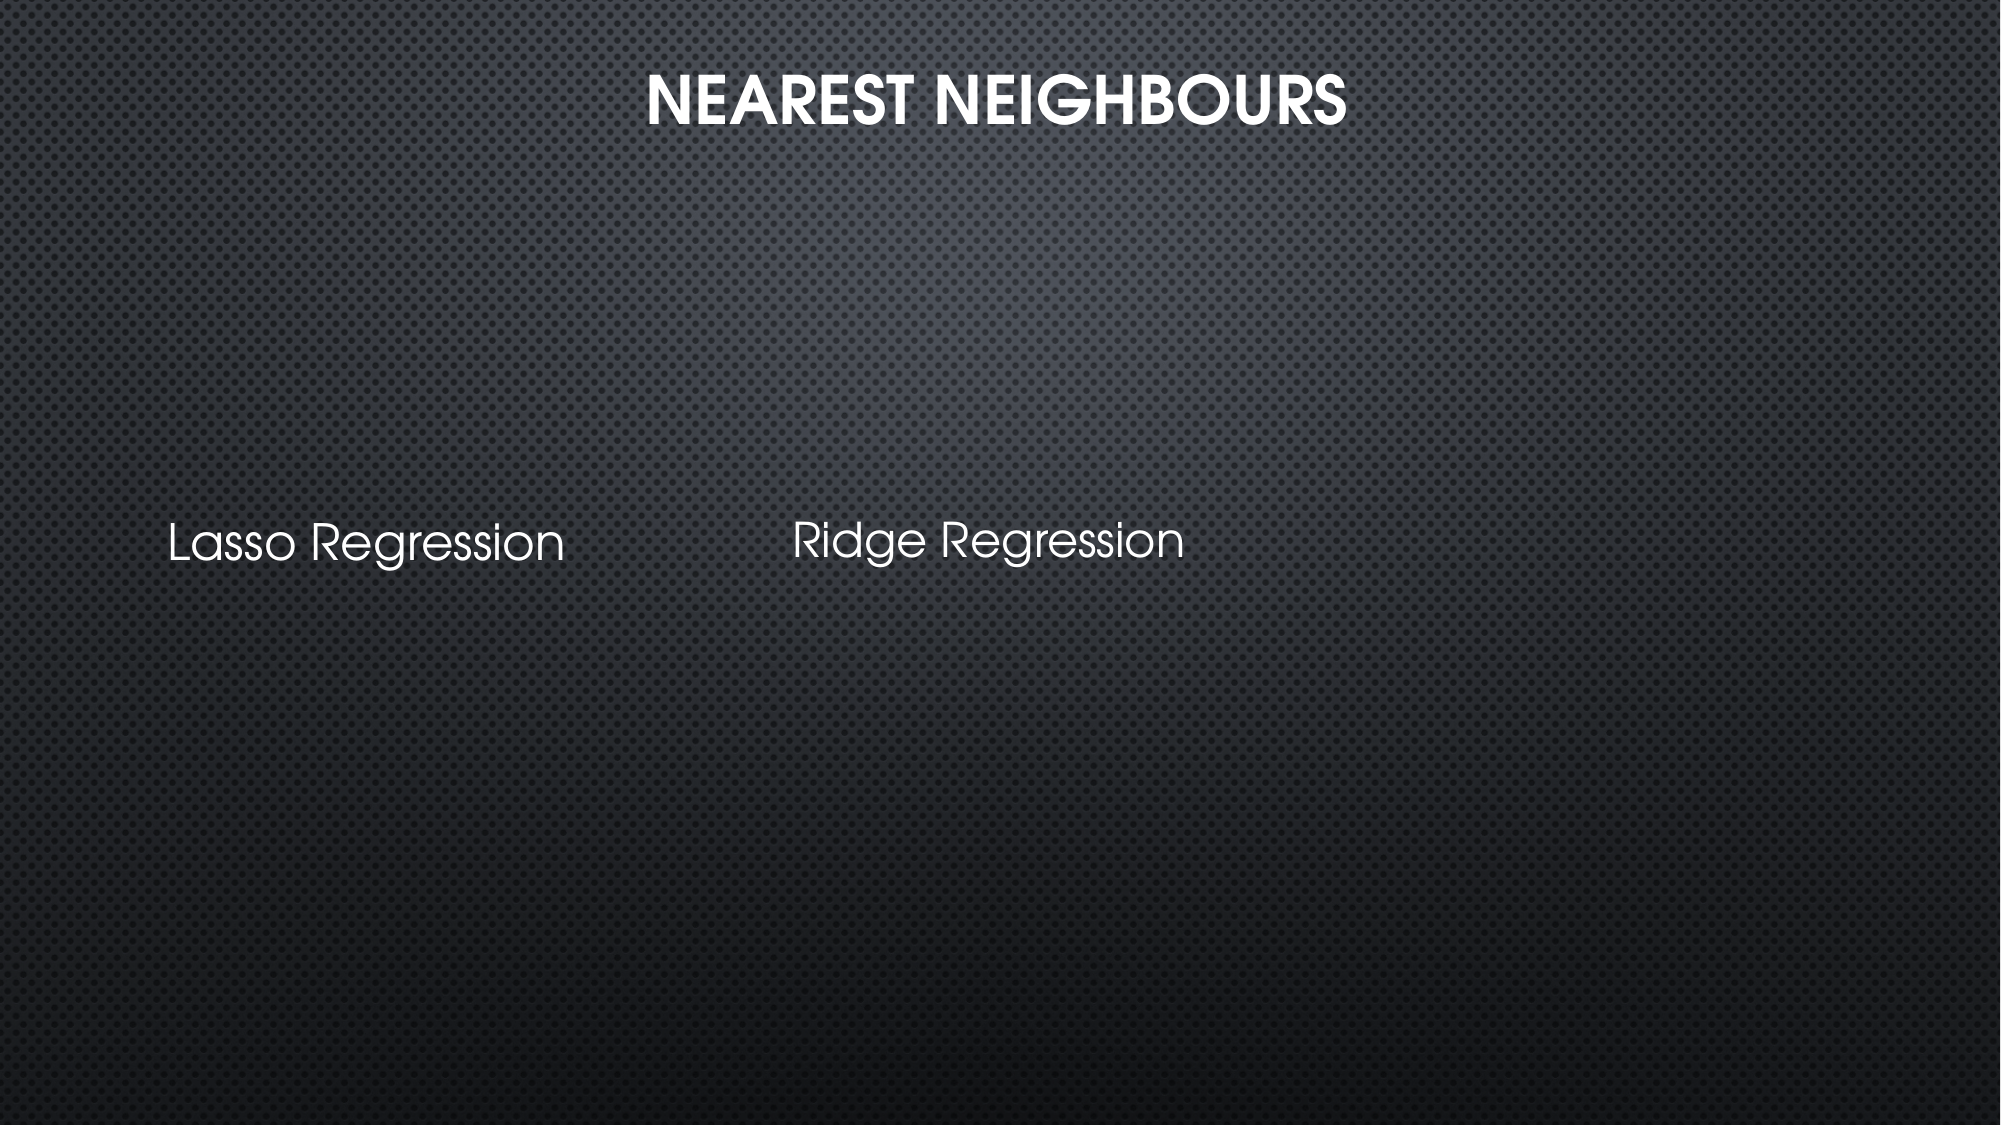

# Nearest neighbours
Lasso Regression
Ridge Regression